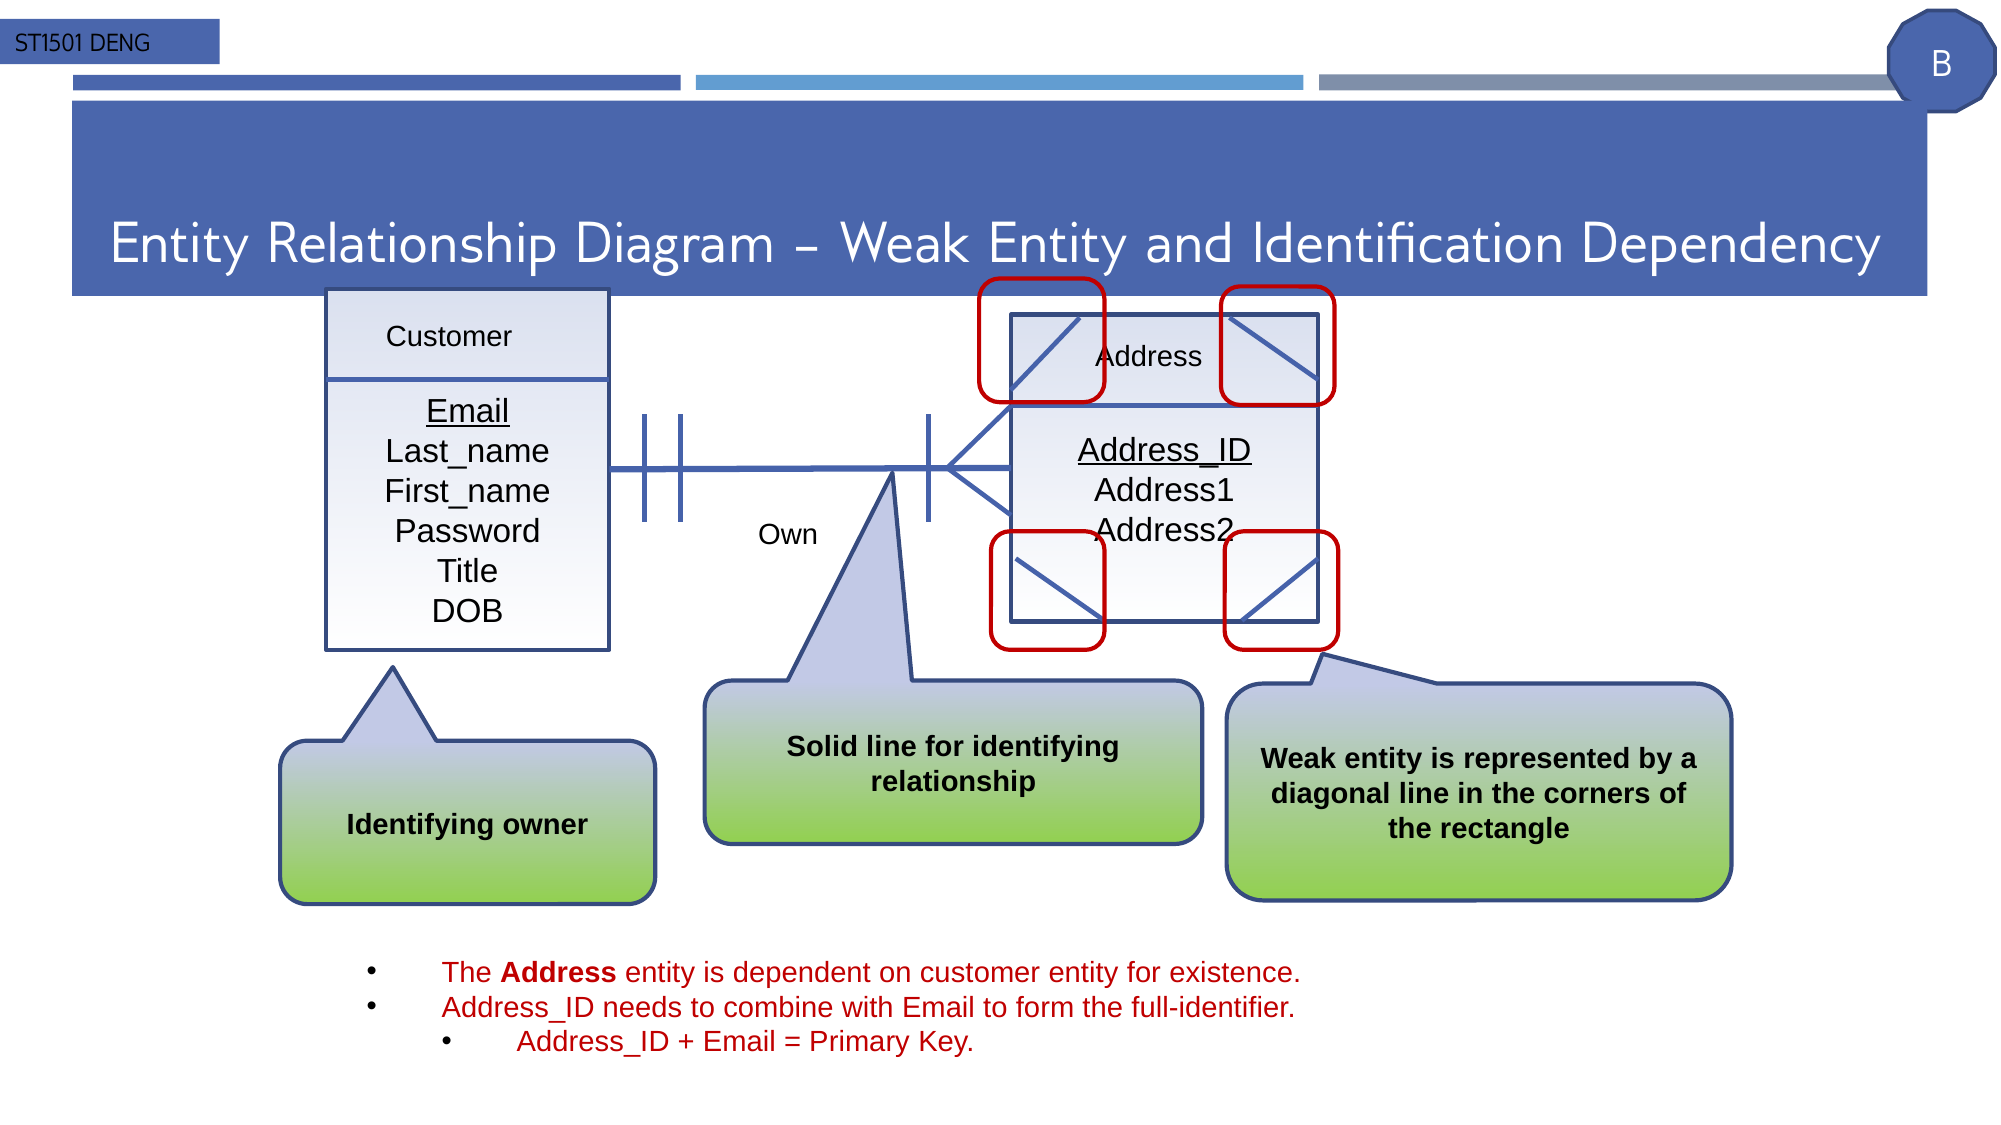

# Entity Relationship Diagram – Weak Entity and Identification Dependency

Email
Last_name
First_name
Password
Title
DOB

Customer

Address_ID
Address1
Address2
Address
Own
Solid line for identifying relationship
Weak entity is represented by a diagonal line in the corners of the rectangle
Identifying owner
The Address entity is dependent on customer entity for existence.
Address_ID needs to combine with Email to form the full-identifier.
Address_ID + Email = Primary Key.